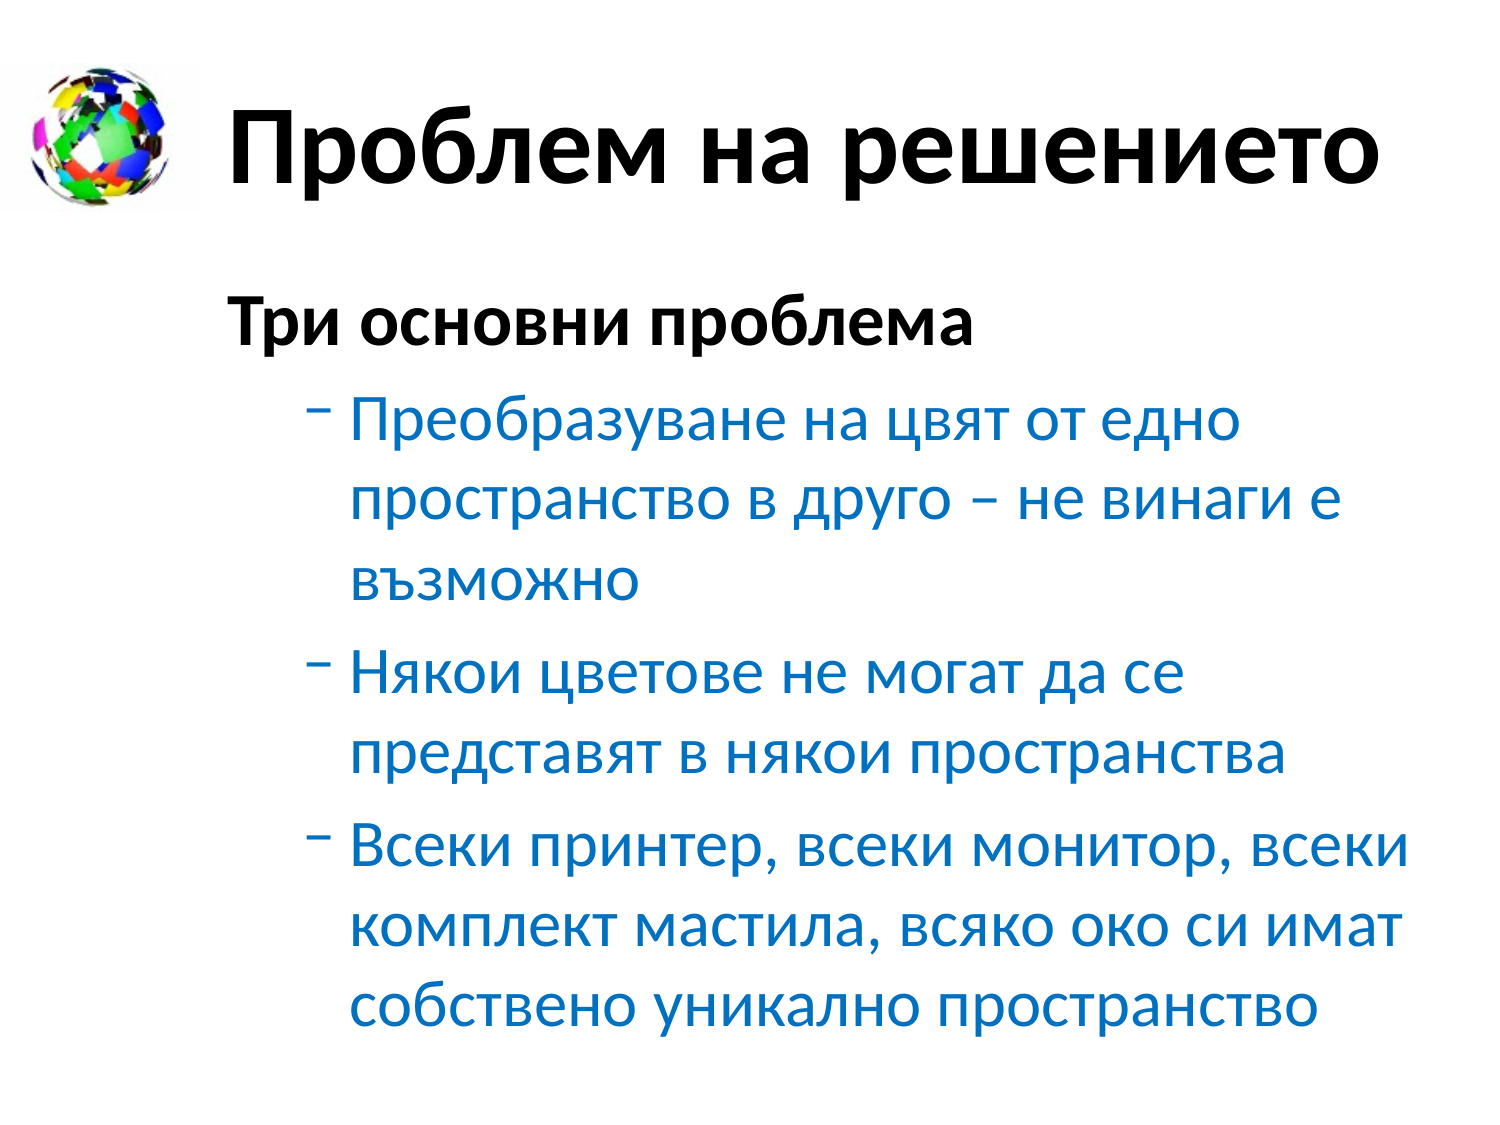

# Проблем на решението
Три основни проблема
Преобразуване на цвят от едно пространство в друго – не винаги е възможно
Някои цветове не могат да се представят в някои пространства
Всеки принтер, всеки монитор, всеки комплект мастила, всяко око си имат собствено уникално пространство